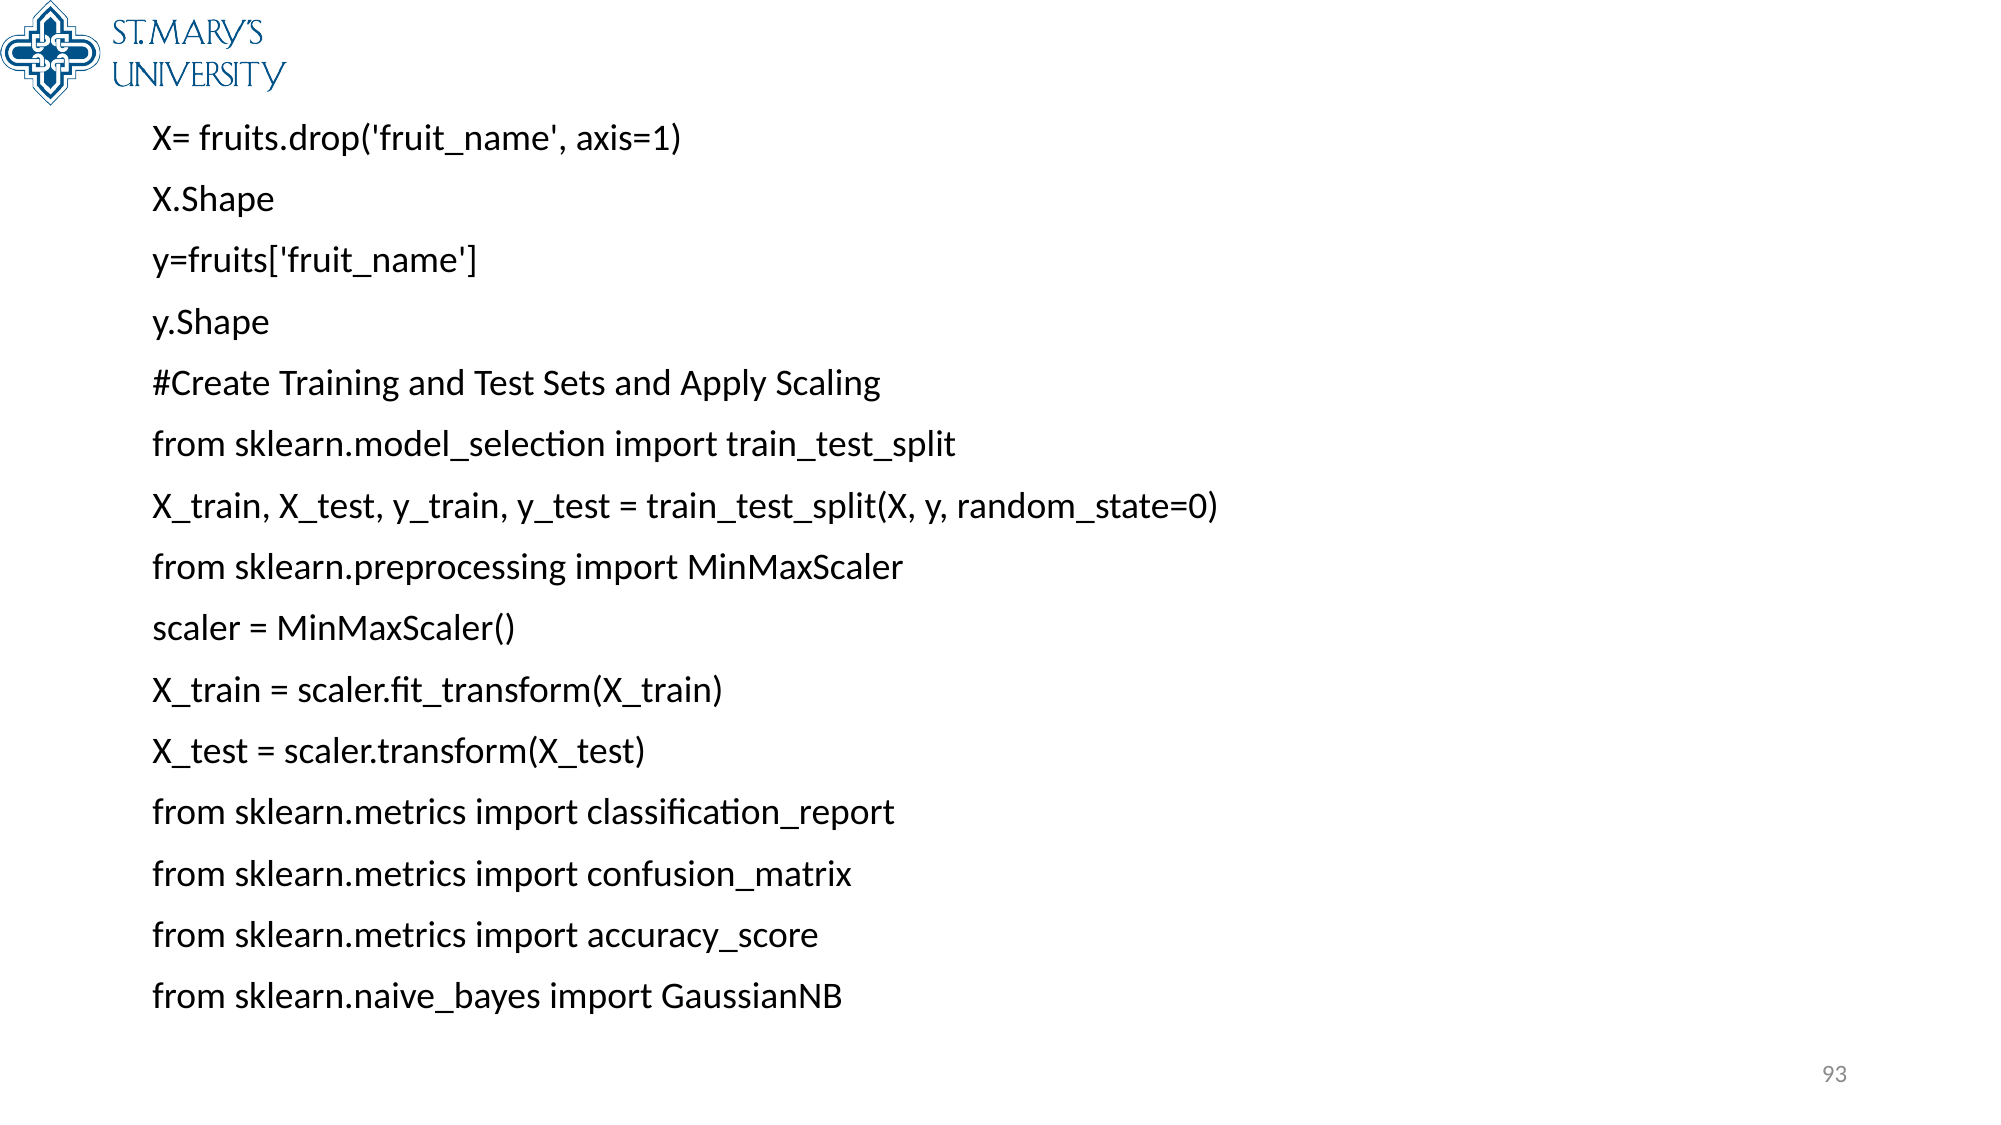

X= fruits.drop('fruit_name', axis=1)
X.Shape
y=fruits['fruit_name']
y.Shape
#Create Training and Test Sets and Apply Scaling
from sklearn.model_selection import train_test_split
X_train, X_test, y_train, y_test = train_test_split(X, y, random_state=0)
from sklearn.preprocessing import MinMaxScaler
scaler = MinMaxScaler()
X_train = scaler.fit_transform(X_train)
X_test = scaler.transform(X_test)
from sklearn.metrics import classification_report
from sklearn.metrics import confusion_matrix
from sklearn.metrics import accuracy_score
from sklearn.naive_bayes import GaussianNB
93